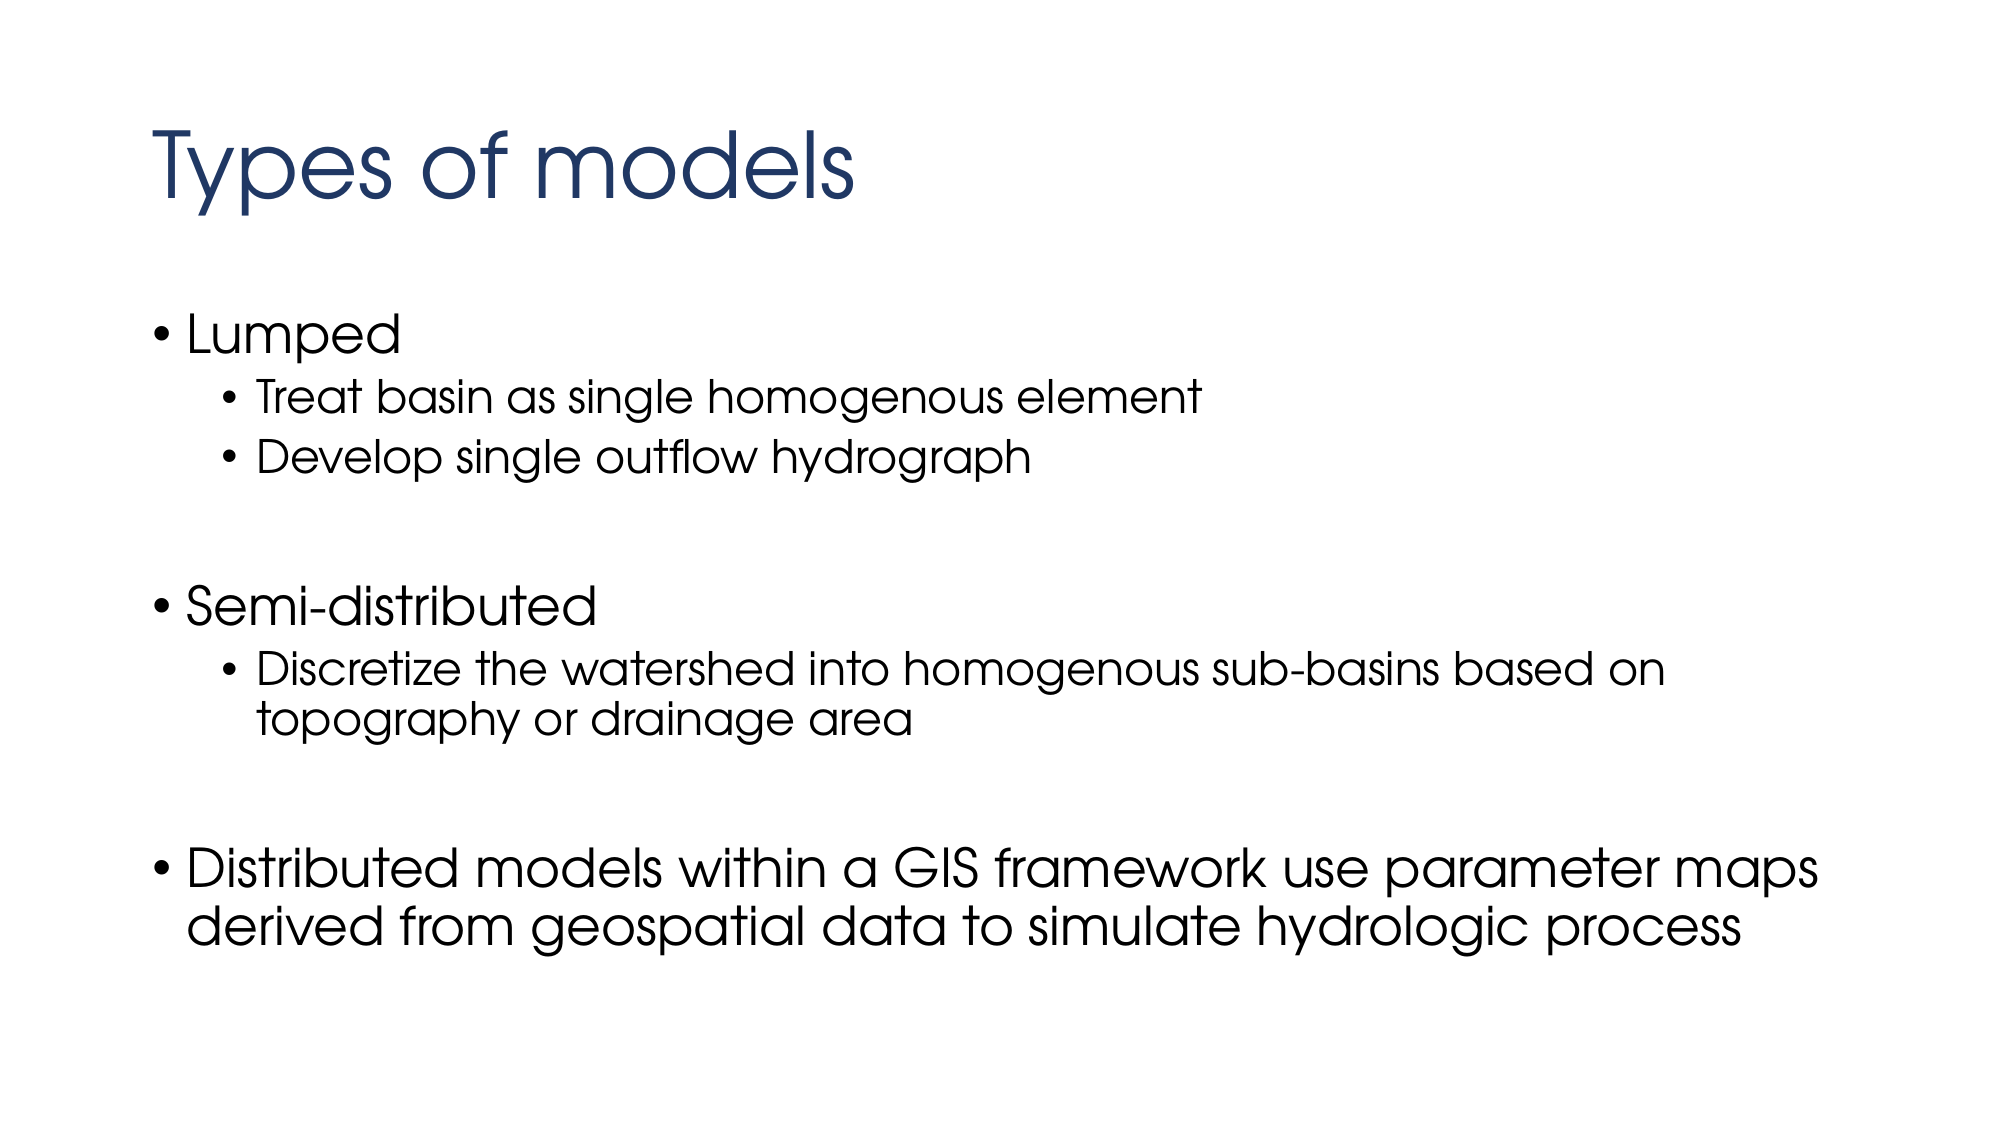

# Types of models
Lumped
Treat basin as single homogenous element
Develop single outflow hydrograph

Semi-distributed
Discretize the watershed into homogenous sub-basins based on topography or drainage area

Distributed models within a GIS framework use parameter maps derived from geospatial data to simulate hydrologic process